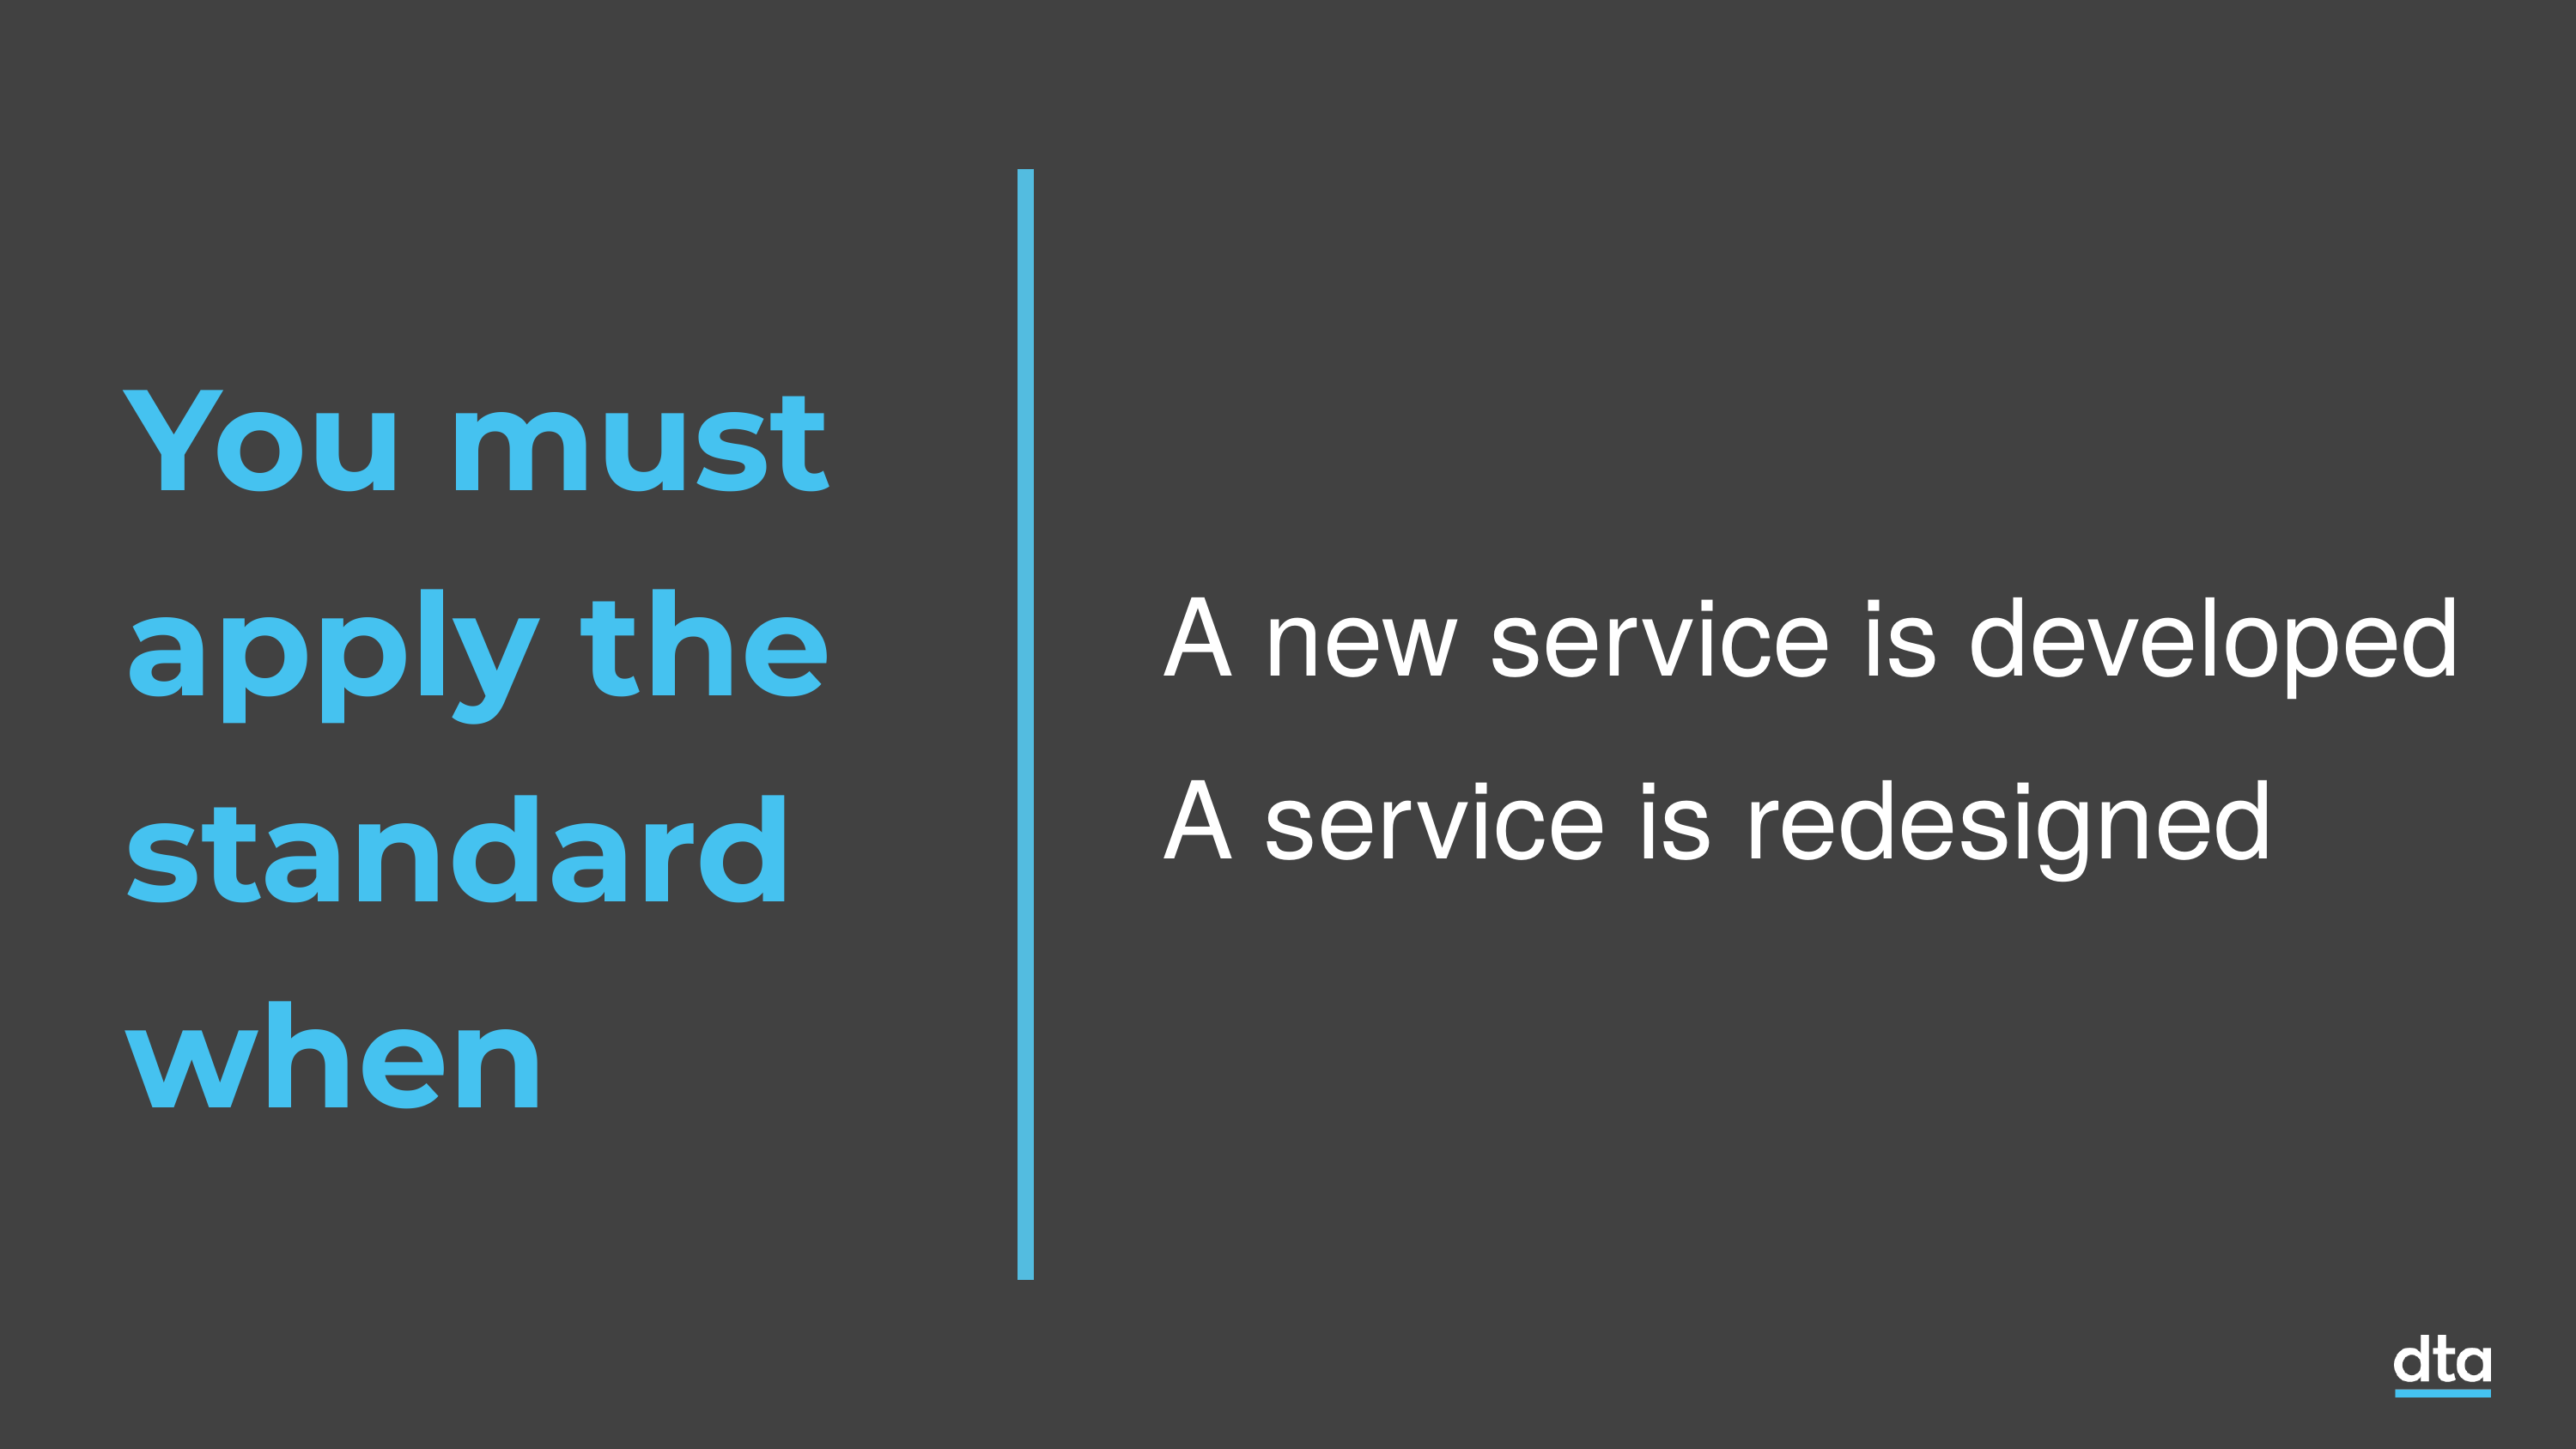

You must apply the standard
when
A new service is developed
A service is redesigned